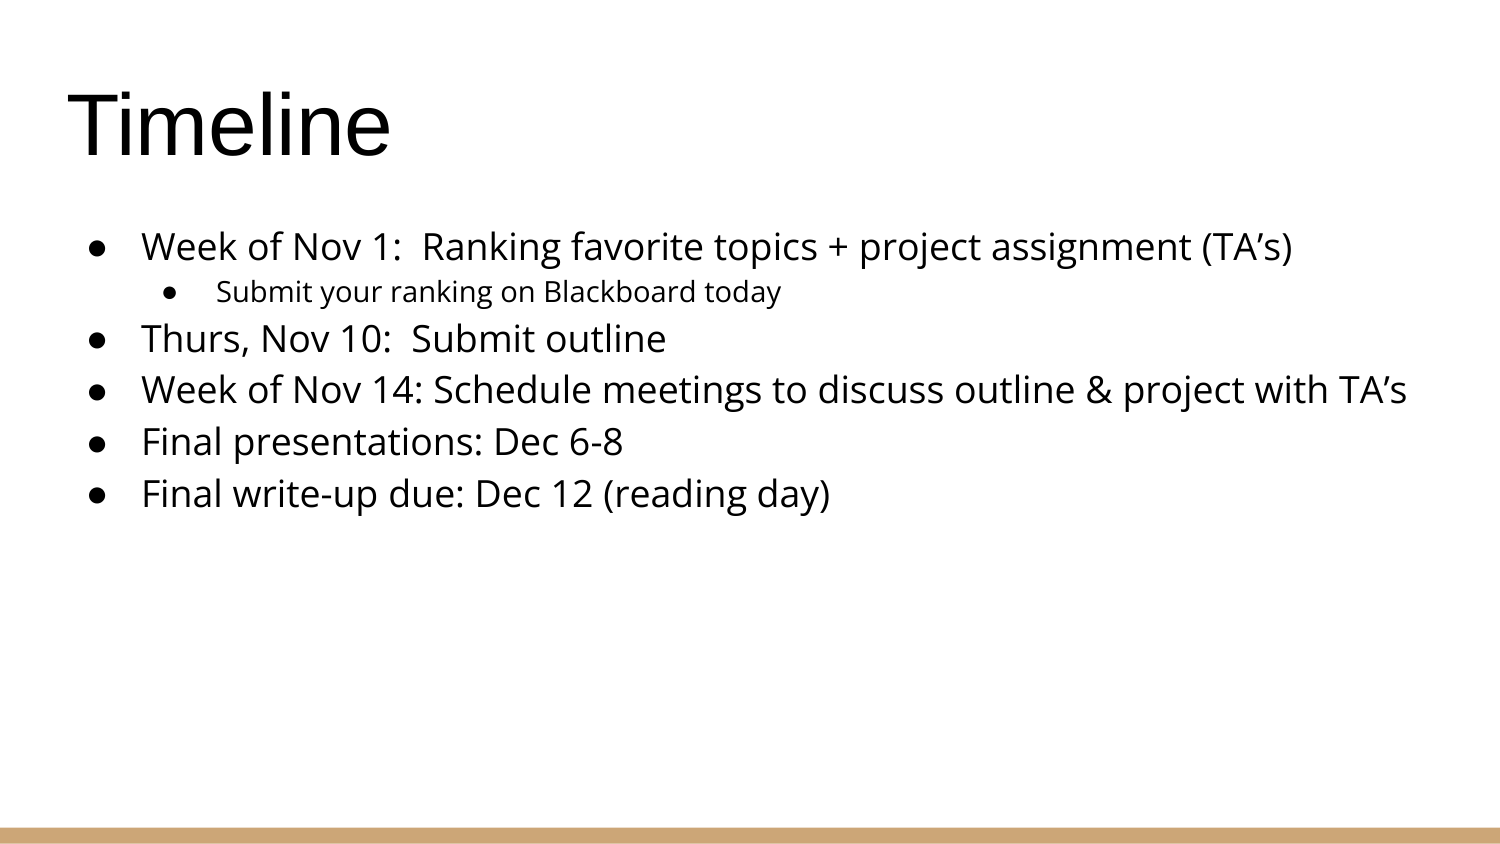

# Timeline
Week of Nov 1:  Ranking favorite topics + project assignment (TA’s)
Submit your ranking on Blackboard today
Thurs, Nov 10:  Submit outline
Week of Nov 14: Schedule meetings to discuss outline & project with TA’s
Final presentations: Dec 6-8
Final write-up due: Dec 12 (reading day)